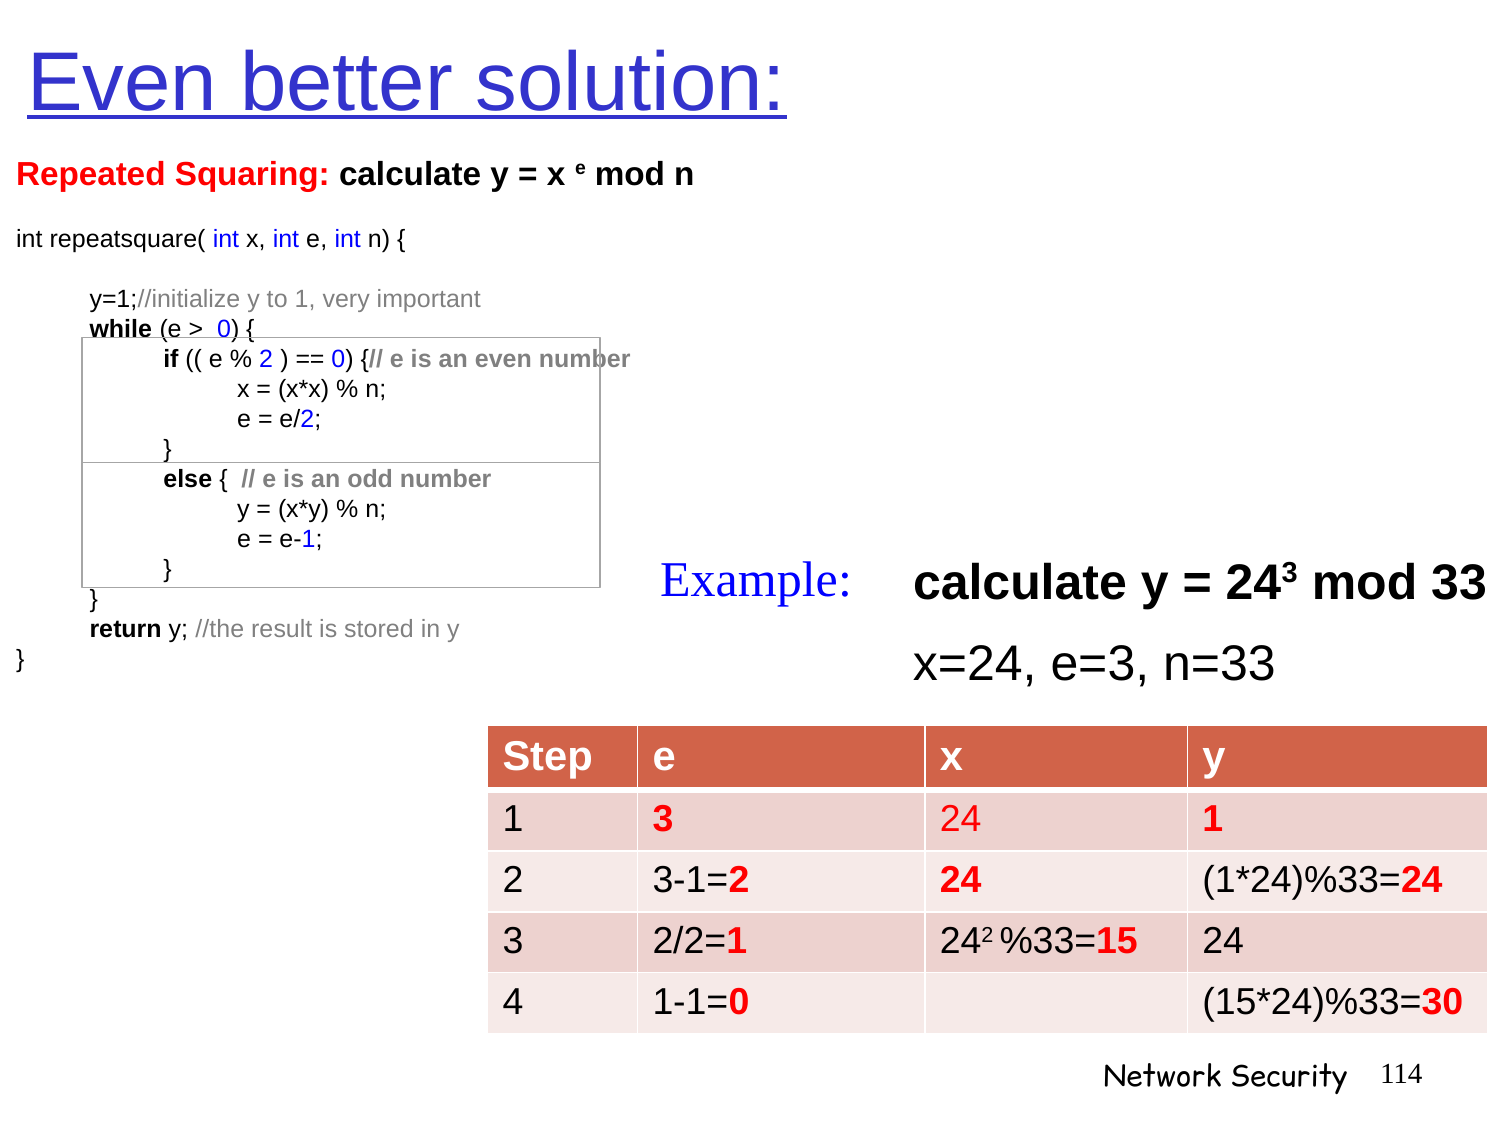

Even better solution:
Repeated Squaring: calculate y = x e mod n

int repeatsquare( int x, int e, int n) {

	y=1;//initialize y to 1, very important
	while (e >  0) {
		if (( e % 2 ) == 0) {// e is an even number
			x = (x*x) % n;
			e = e/2;
		}
		else {  // e is an odd number
			y = (x*y) % n;
			e = e-1;
		}
	}
	return y; //the result is stored in y
}

Example:
calculate y = 243 mod 33
x=24, e=3, n=33
| Step | e | x | y |
| --- | --- | --- | --- |
| 1 | 3 | 24 | 1 |
| 2 | 3-1=2 | 24 | (1\*24)%33=24 |
| 3 | 2/2=1 | 242 %33=15 | 24 |
| 4 | 1-1=0 |  | (15\*24)%33=30 |